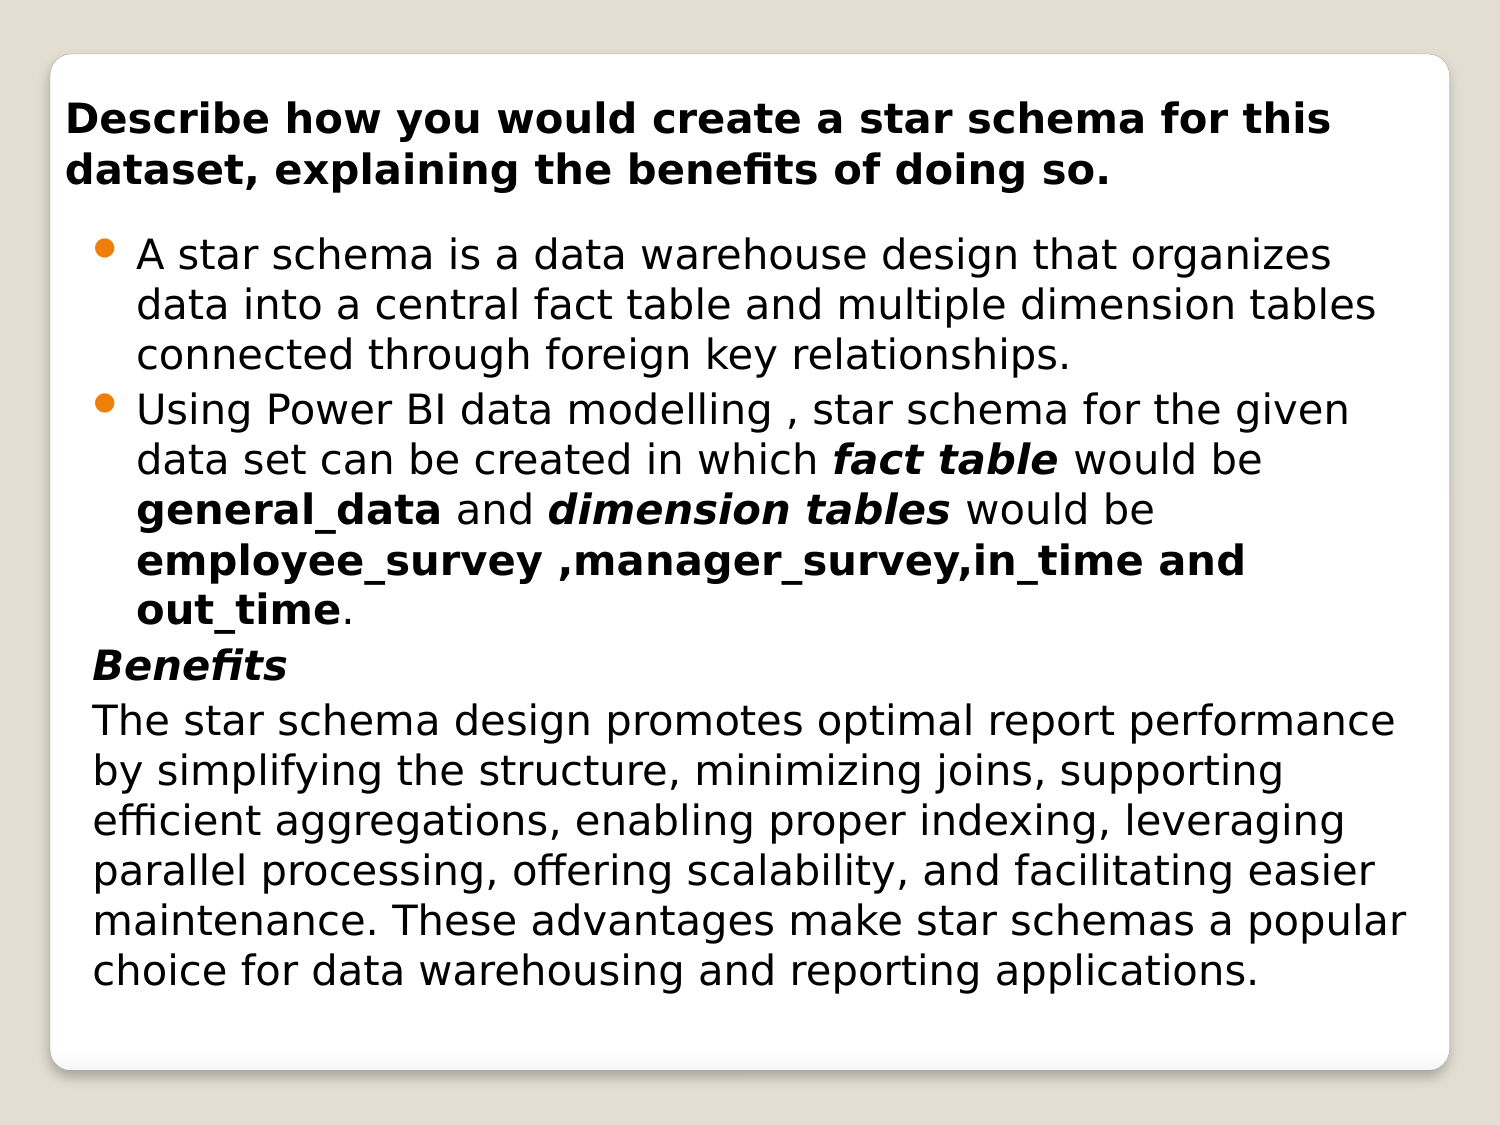

Describe how you would create a star schema for this dataset, explaining the benefits of doing so.
A star schema is a data warehouse design that organizes data into a central fact table and multiple dimension tables connected through foreign key relationships.
Using Power BI data modelling , star schema for the given data set can be created in which fact table would be general_data and dimension tables would be employee_survey ,manager_survey,in_time and out_time.
Benefits
The star schema design promotes optimal report performance by simplifying the structure, minimizing joins, supporting efficient aggregations, enabling proper indexing, leveraging parallel processing, offering scalability, and facilitating easier maintenance. These advantages make star schemas a popular choice for data warehousing and reporting applications.